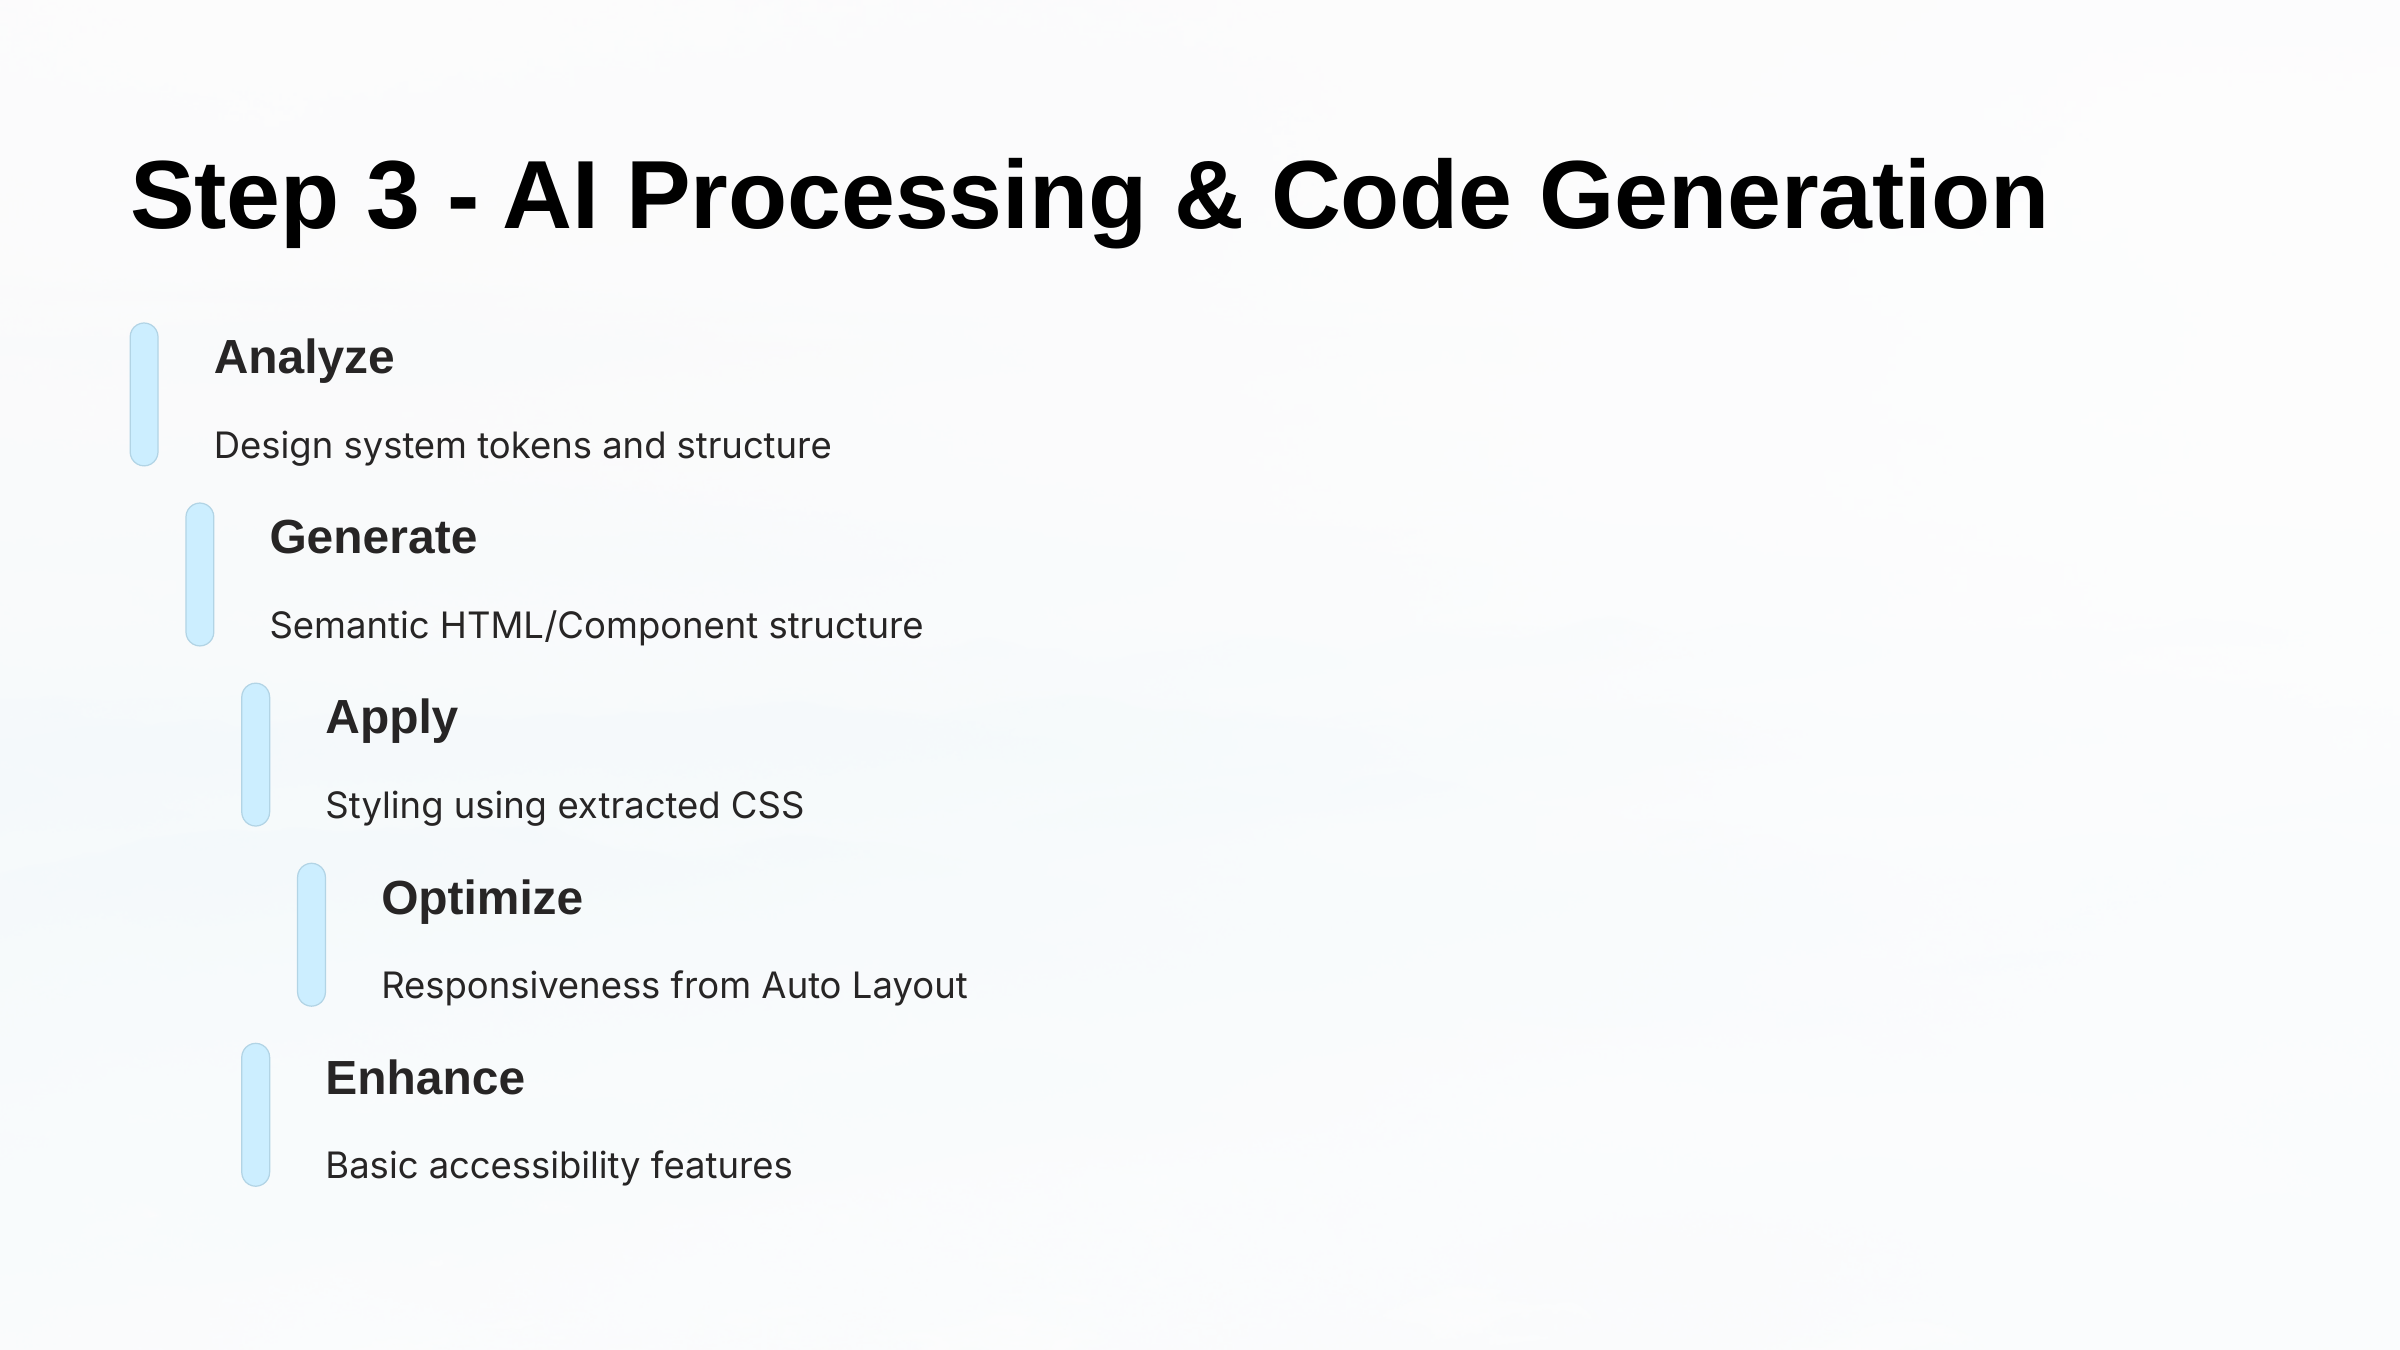

Step 3 - AI Processing & Code Generation

Analyze
Design system tokens and structure

Generate
Semantic HTML/Component structure

Apply
Styling using extracted CSS

Optimize
Responsiveness from Auto Layout

Enhance
Basic accessibility features